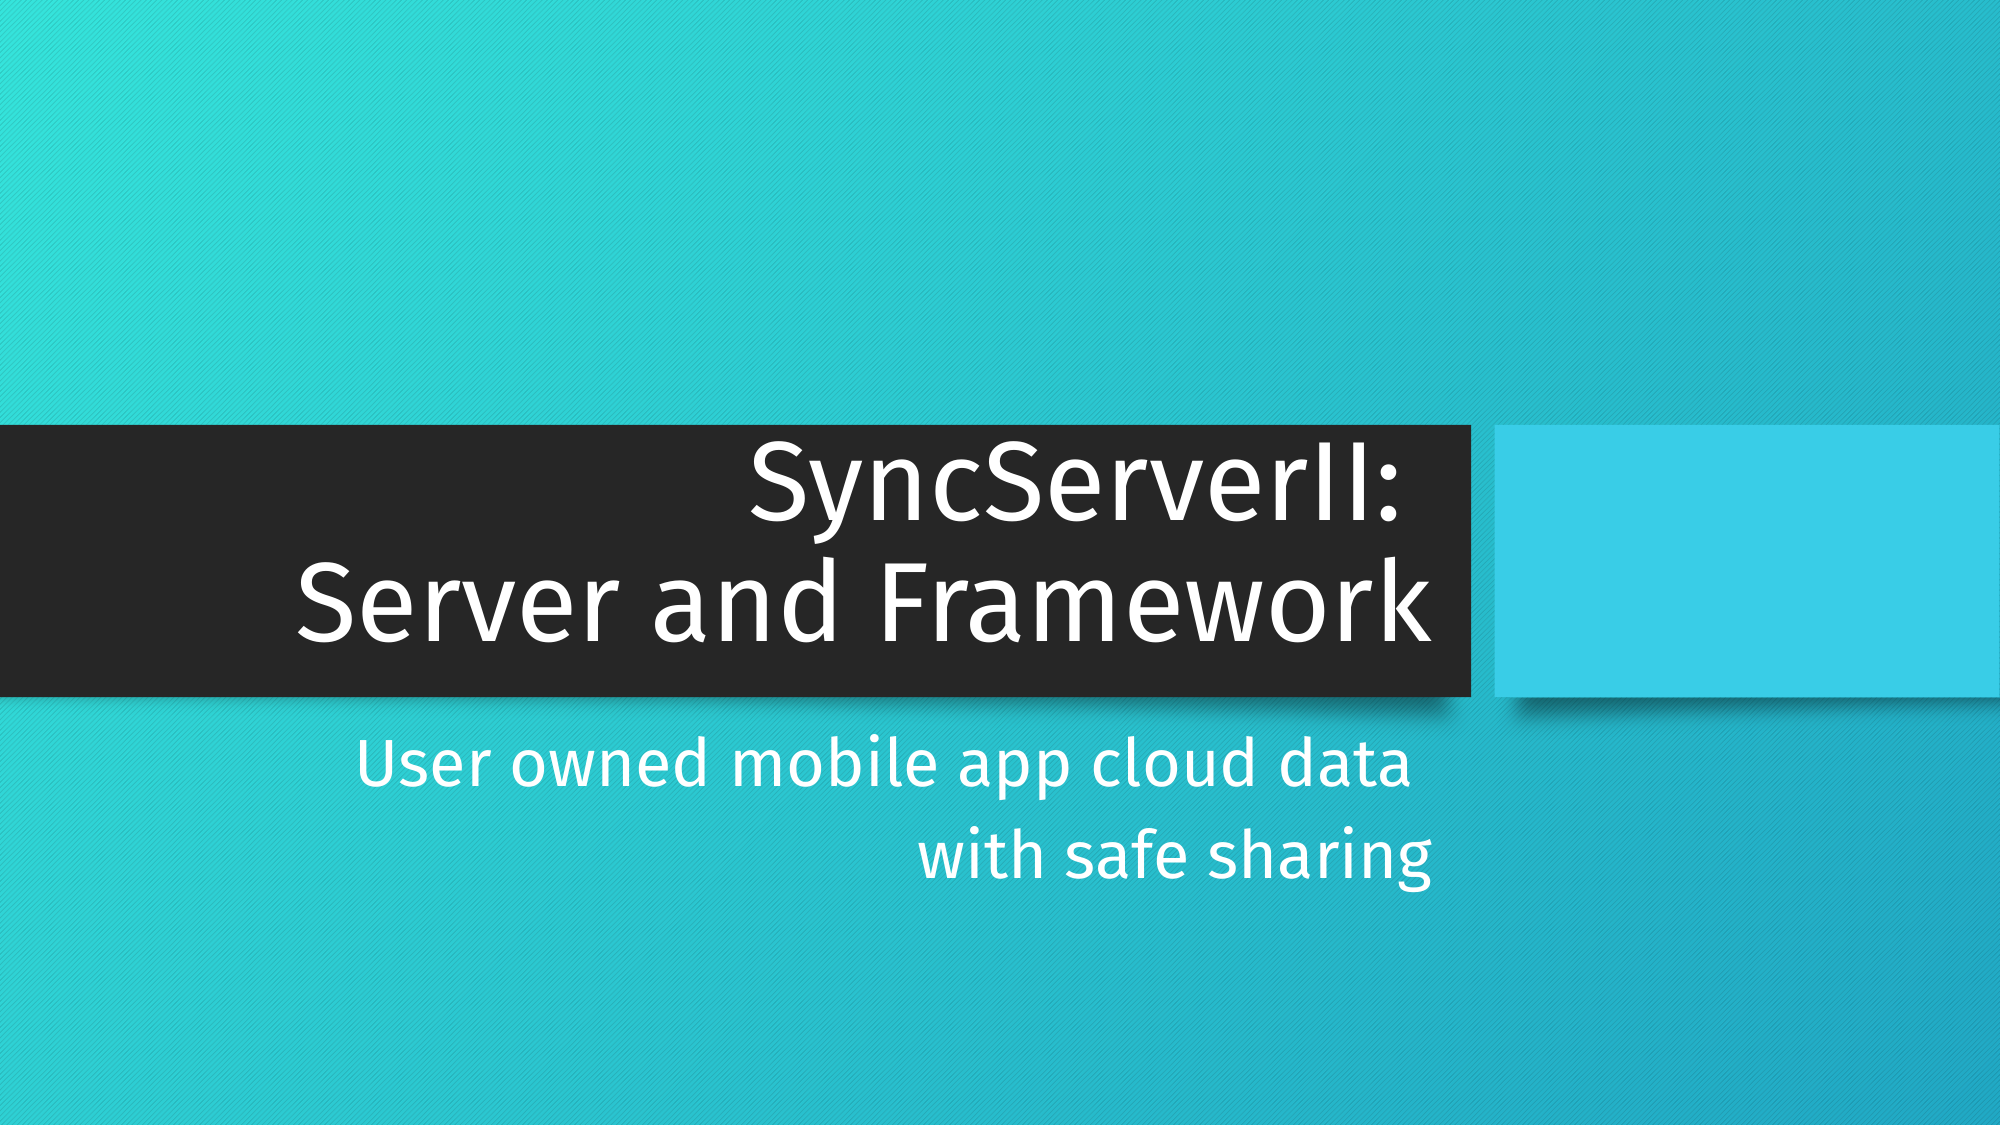

# SyncServerII: Server and Framework
User owned mobile app cloud data
with safe sharing